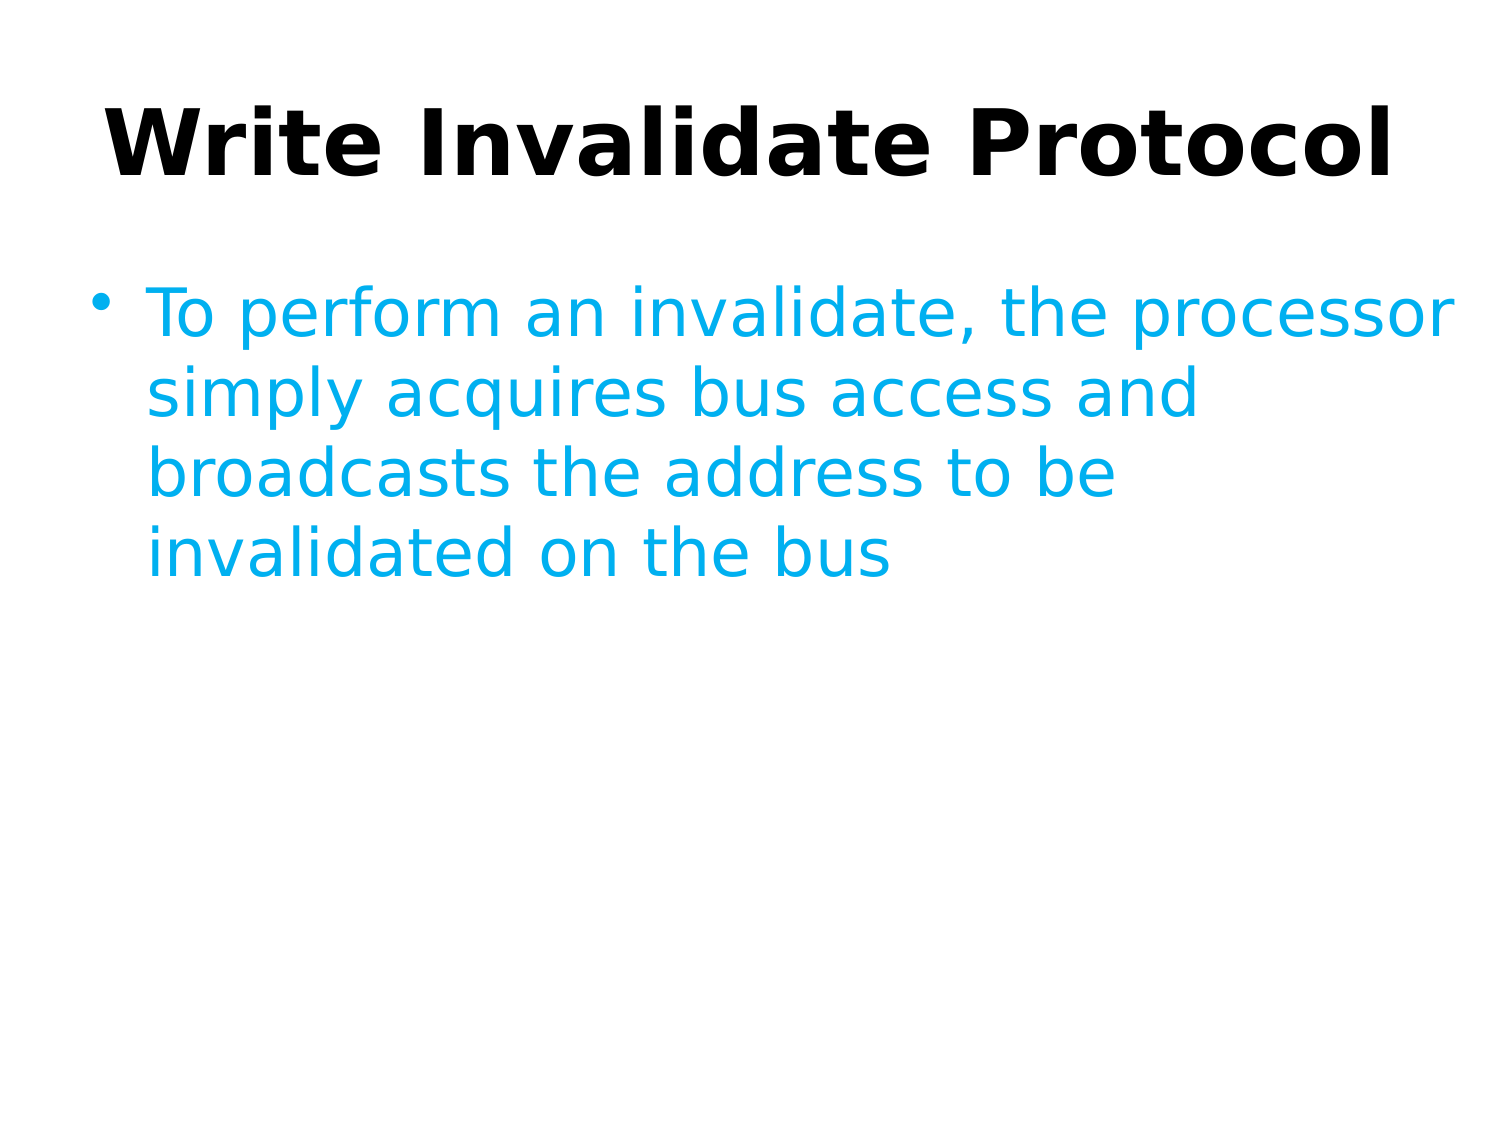

# Write Invalidate Protocol
To perform an invalidate, the processor simply acquires bus access and broadcasts the address to be invalidated on the bus